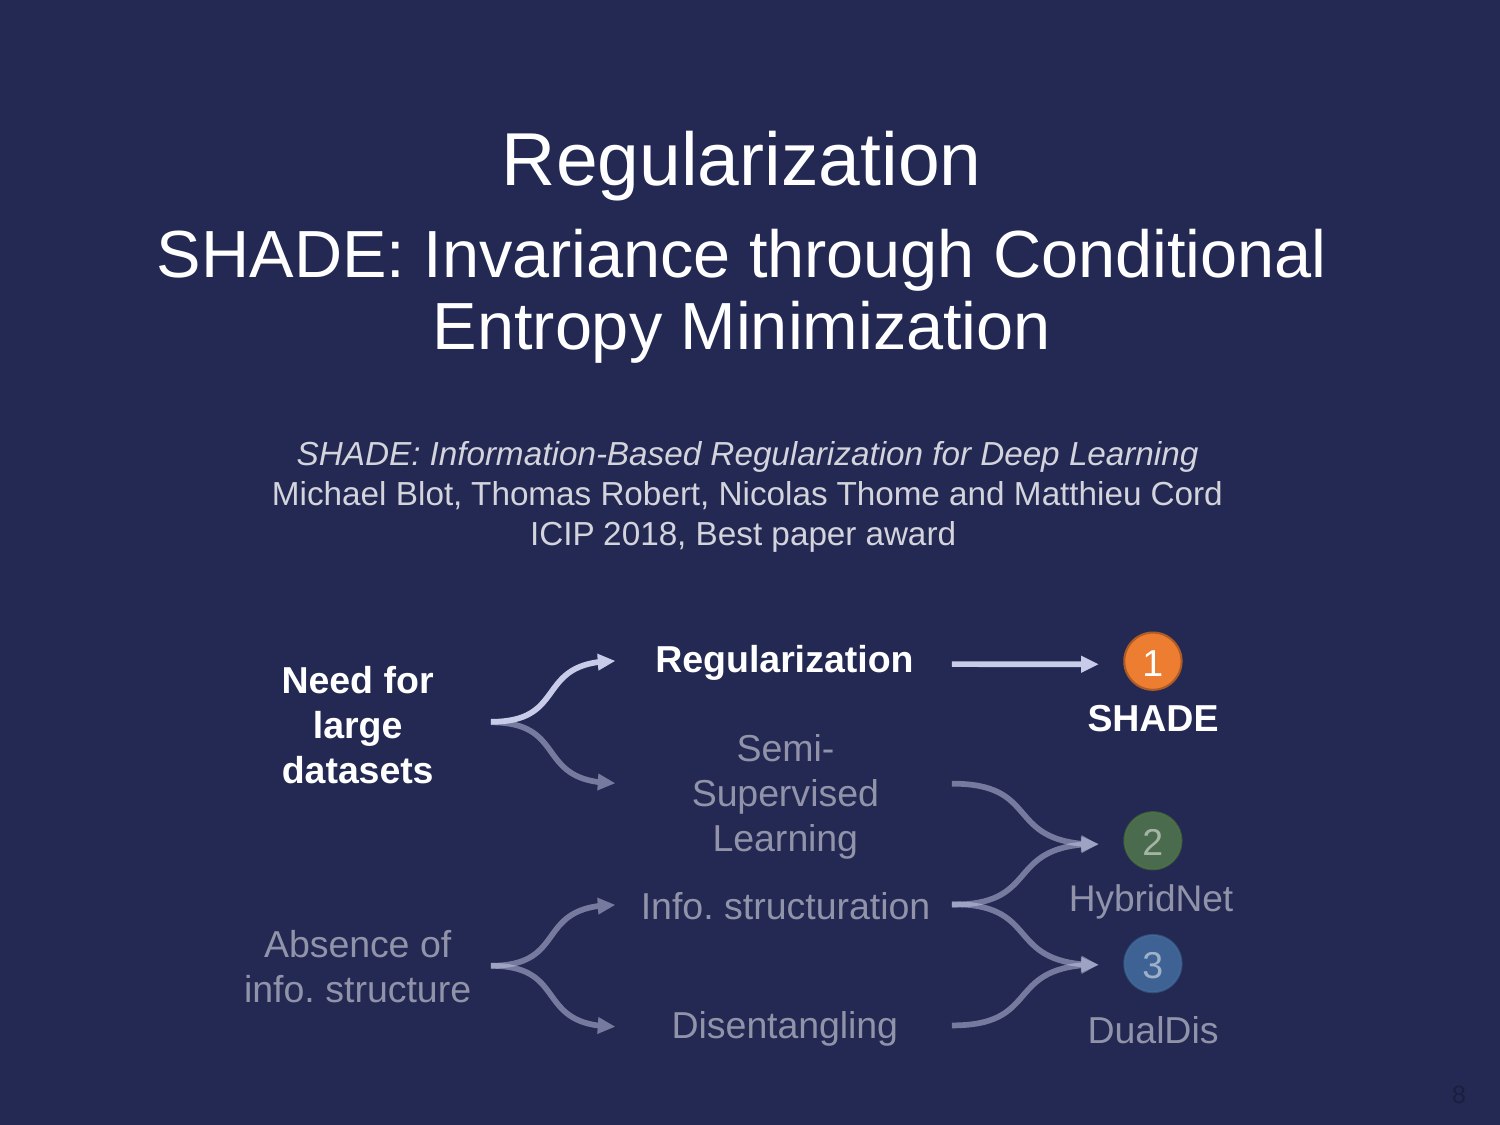

# Regularization SHADE: Invariance through Conditional Entropy Minimization
SHADE: Information-Based Regularization for Deep Learning
Michael Blot, Thomas Robert, Nicolas Thome and Matthieu Cord
ICIP 2018, Best paper award
Regularization
1

Need for large datasets
SHADE

Semi-Supervised Learning

2

HybridNet
Info. structuration

Absence of info. structure
3

Disentangling
DualDis
8